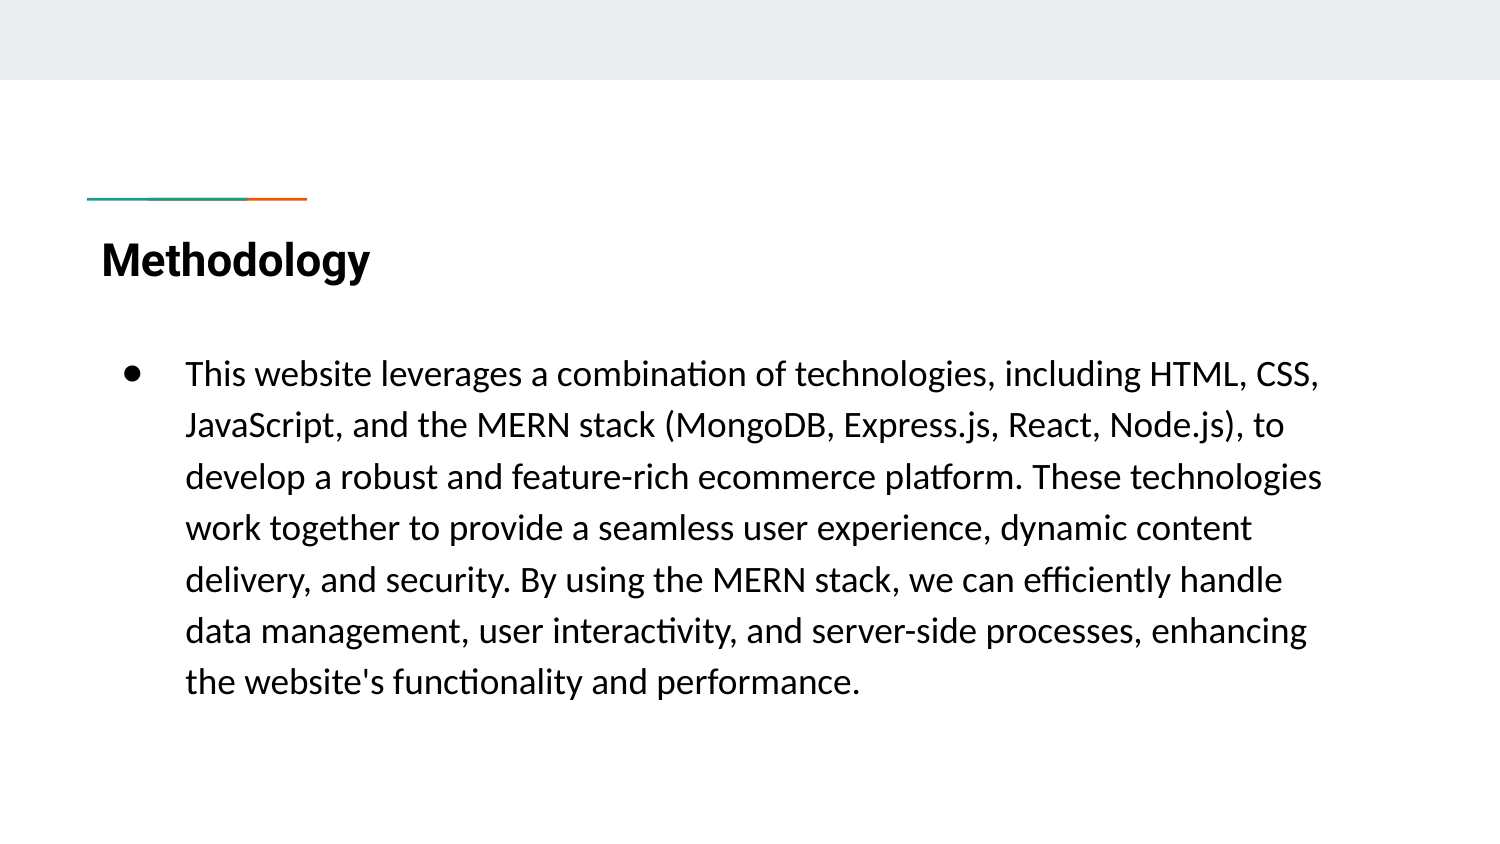

# Methodology

This website leverages a combination of technologies, including HTML, CSS, JavaScript, and the MERN stack (MongoDB, Express.js, React, Node.js), to develop a robust and feature-rich ecommerce platform. These technologies work together to provide a seamless user experience, dynamic content delivery, and security. By using the MERN stack, we can efficiently handle data management, user interactivity, and server-side processes, enhancing the website's functionality and performance.